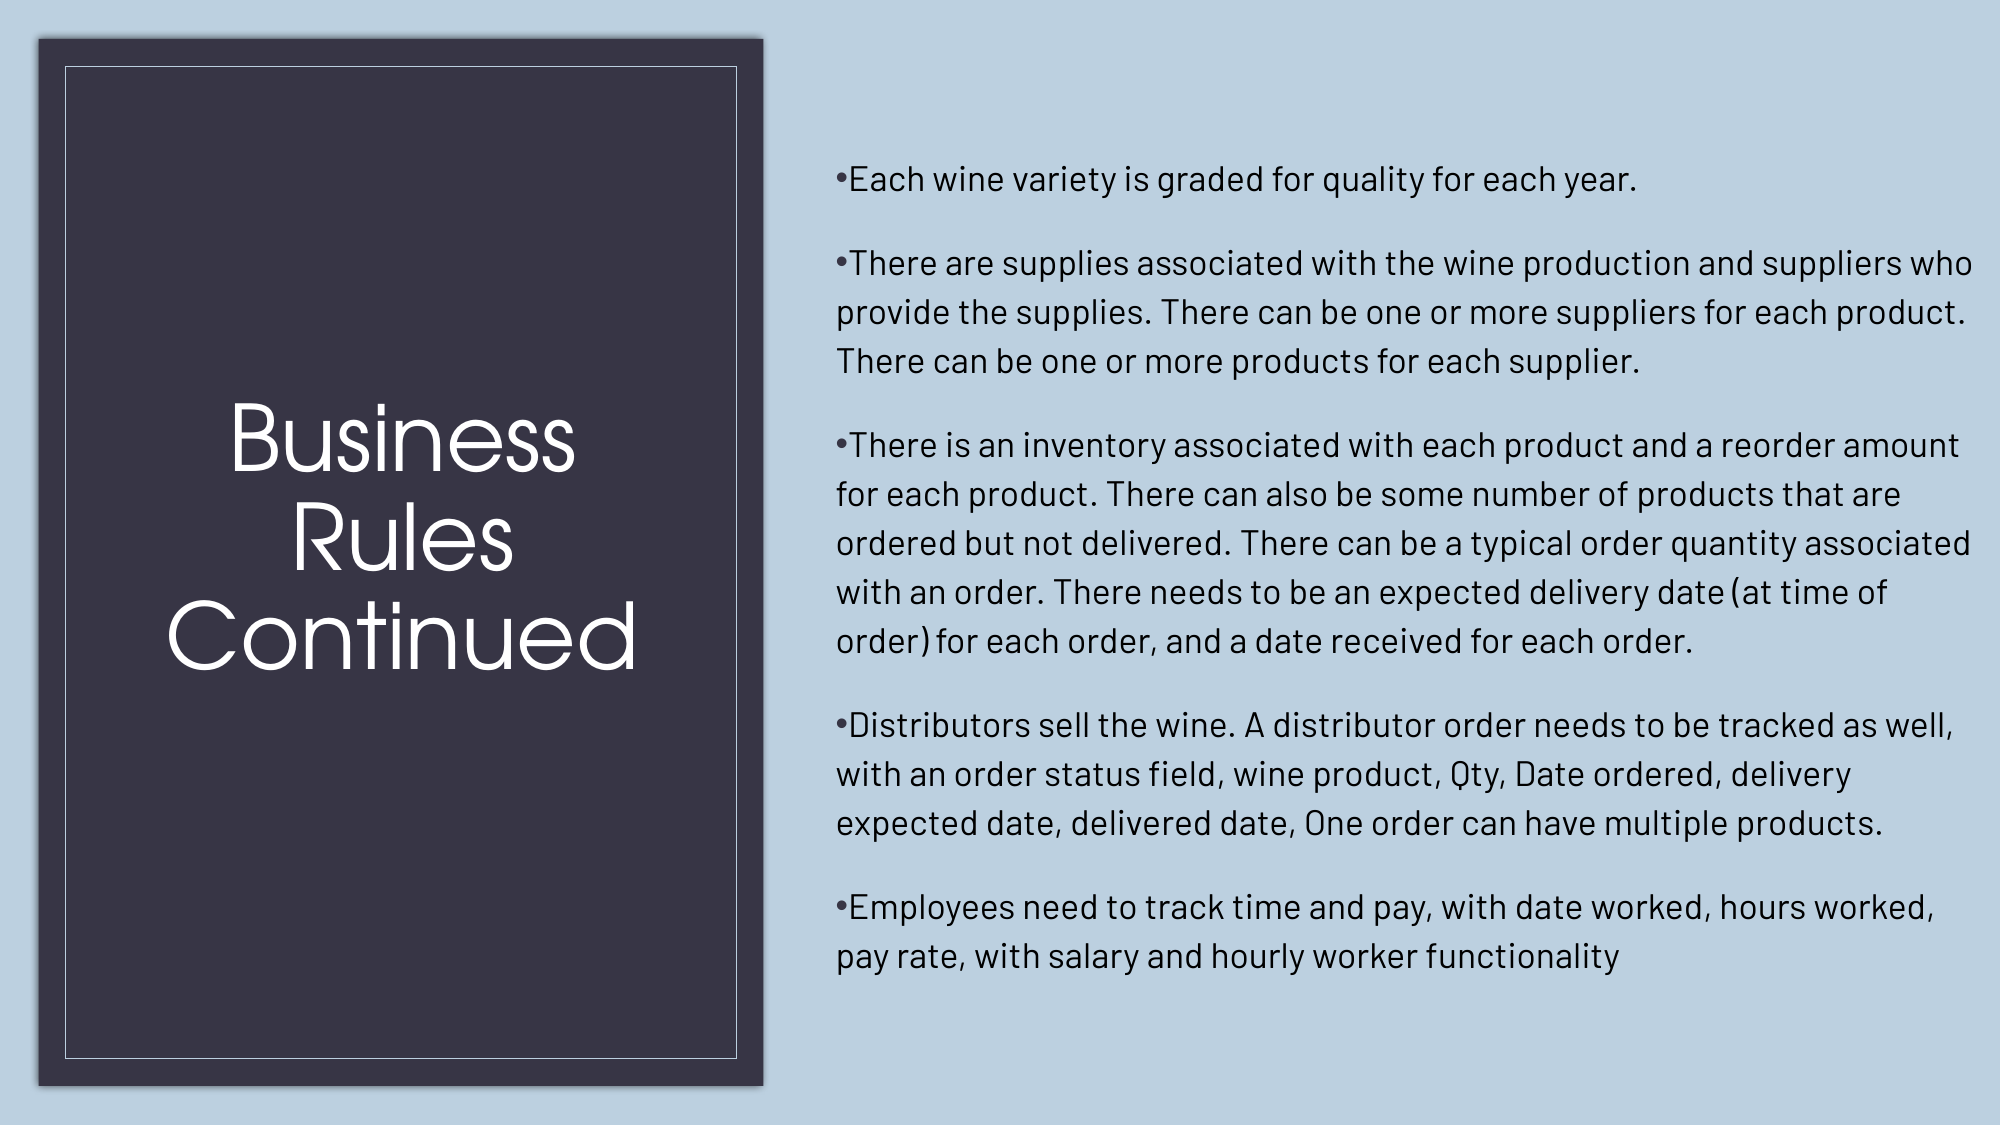

Each wine variety is graded for quality for each year.
There are supplies associated with the wine production and suppliers who provide the supplies. There can be one or more suppliers for each product. There can be one or more products for each supplier.
There is an inventory associated with each product and a reorder amount for each product. There can also be some number of products that are ordered but not delivered. There can be a typical order quantity associated with an order. There needs to be an expected delivery date (at time of order) for each order, and a date received for each order.
Distributors sell the wine. A distributor order needs to be tracked as well, with an order status field, wine product, Qty, Date ordered, delivery expected date, delivered date, One order can have multiple products.
Employees need to track time and pay, with date worked, hours worked, pay rate, with salary and hourly worker functionality

# Business Rules Continued